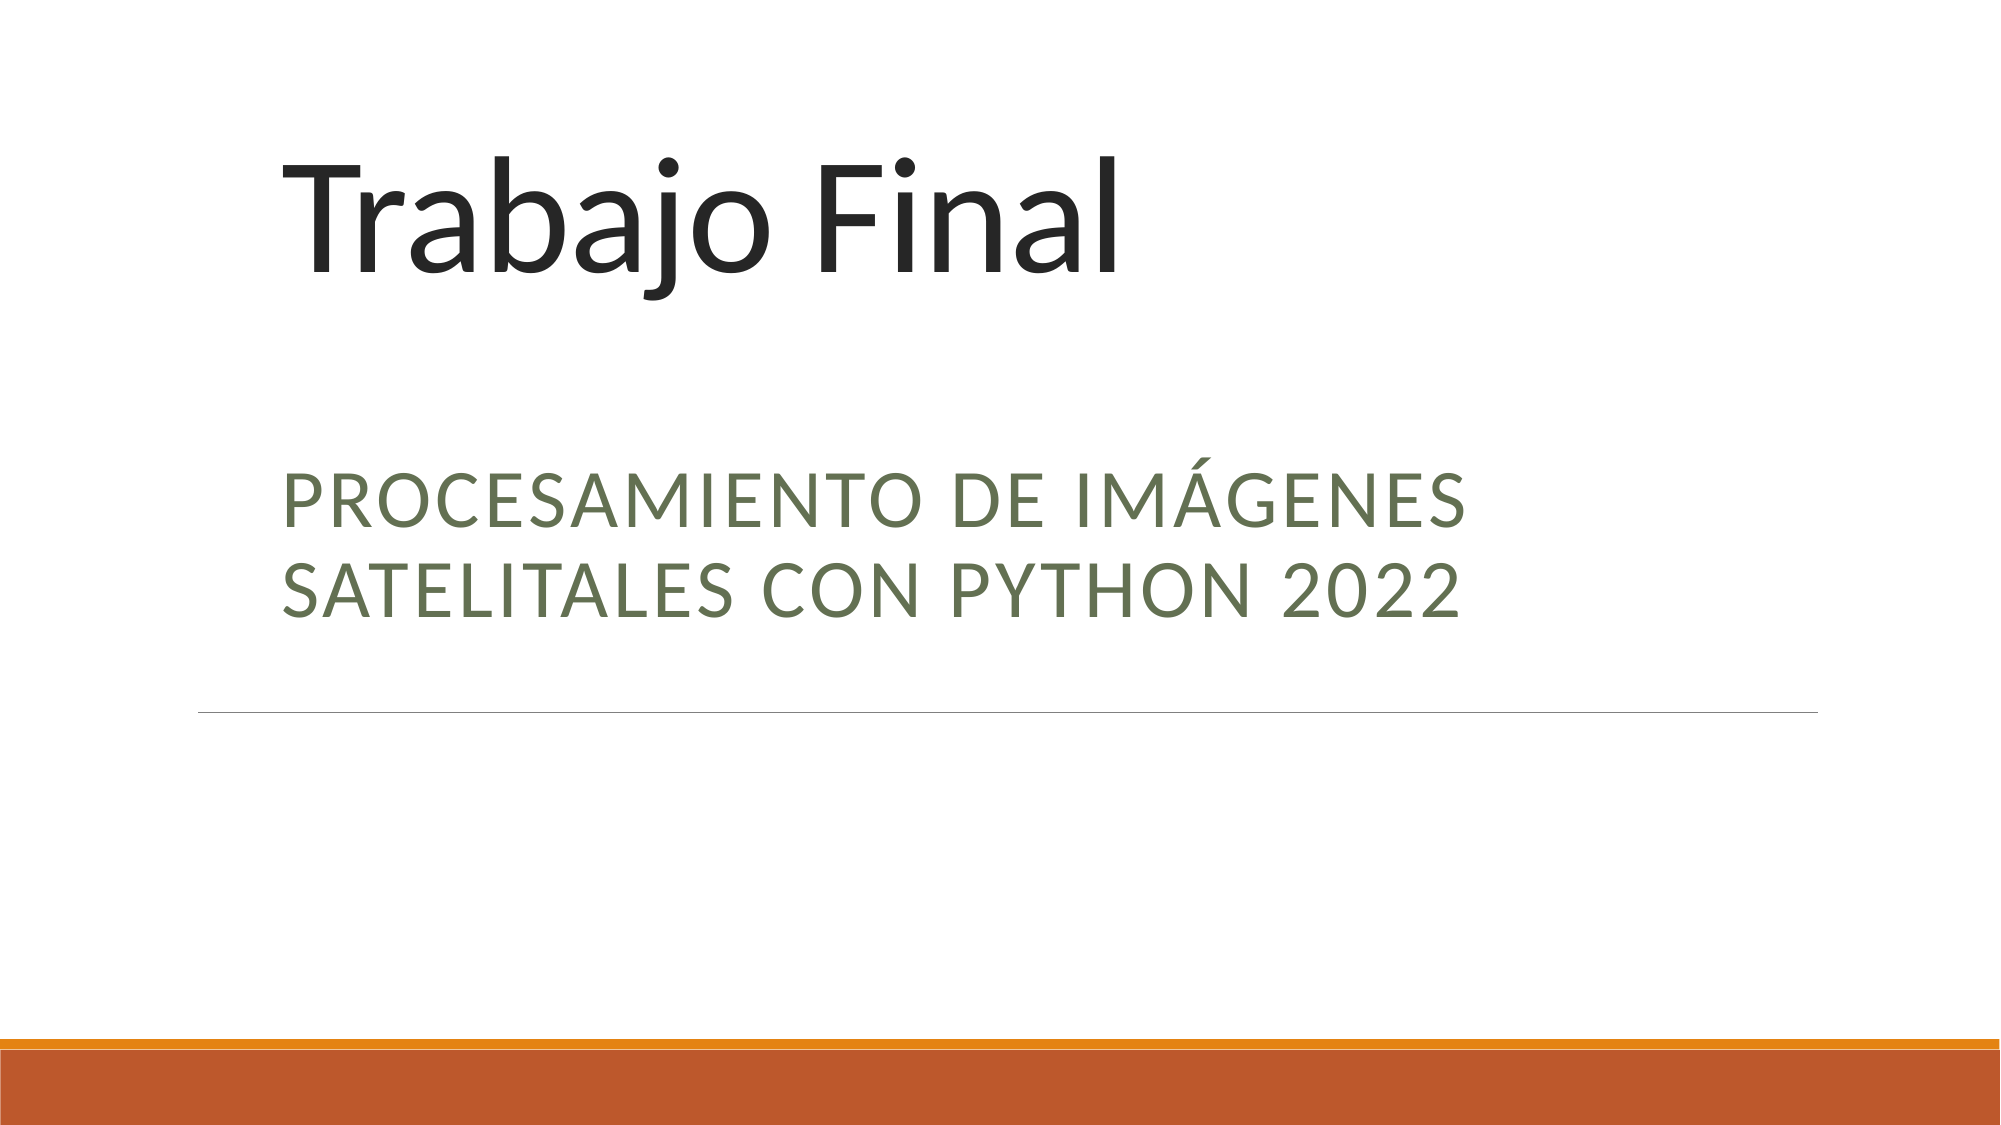

# Trabajo Final
Procesamiento de imágenes satelitales con Python 2022